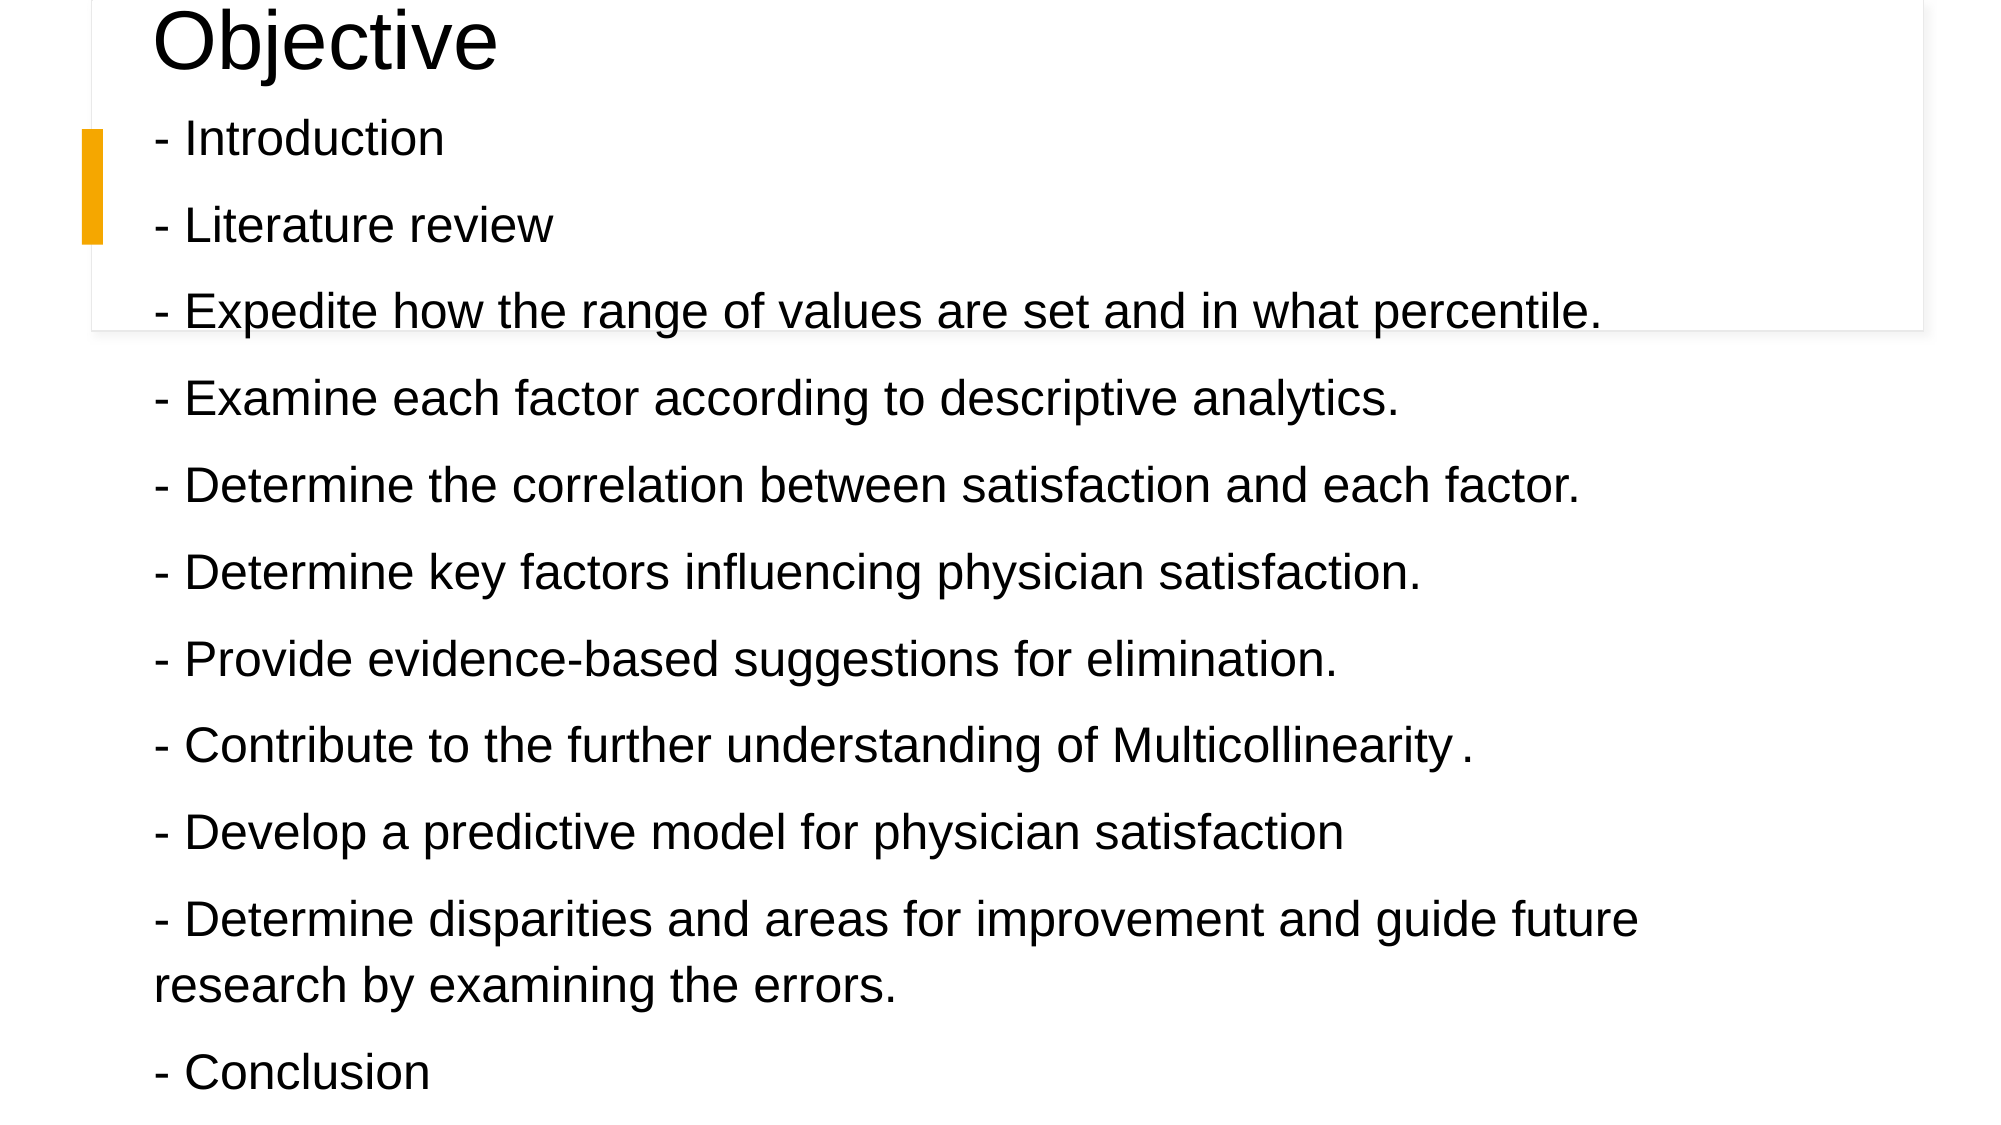

# Objective
- Introduction
- Literature review
- Expedite how the range of values are set and in what percentile.
- Examine each factor according to descriptive analytics.
- Determine the correlation between satisfaction and each factor.
- Determine key factors influencing physician satisfaction.
- Provide evidence-based suggestions for elimination.
- Contribute to the further understanding of Multicollinearity .
- Develop a predictive model for physician satisfaction
- Determine disparities and areas for improvement and guide future research by examining the errors.
- Conclusion